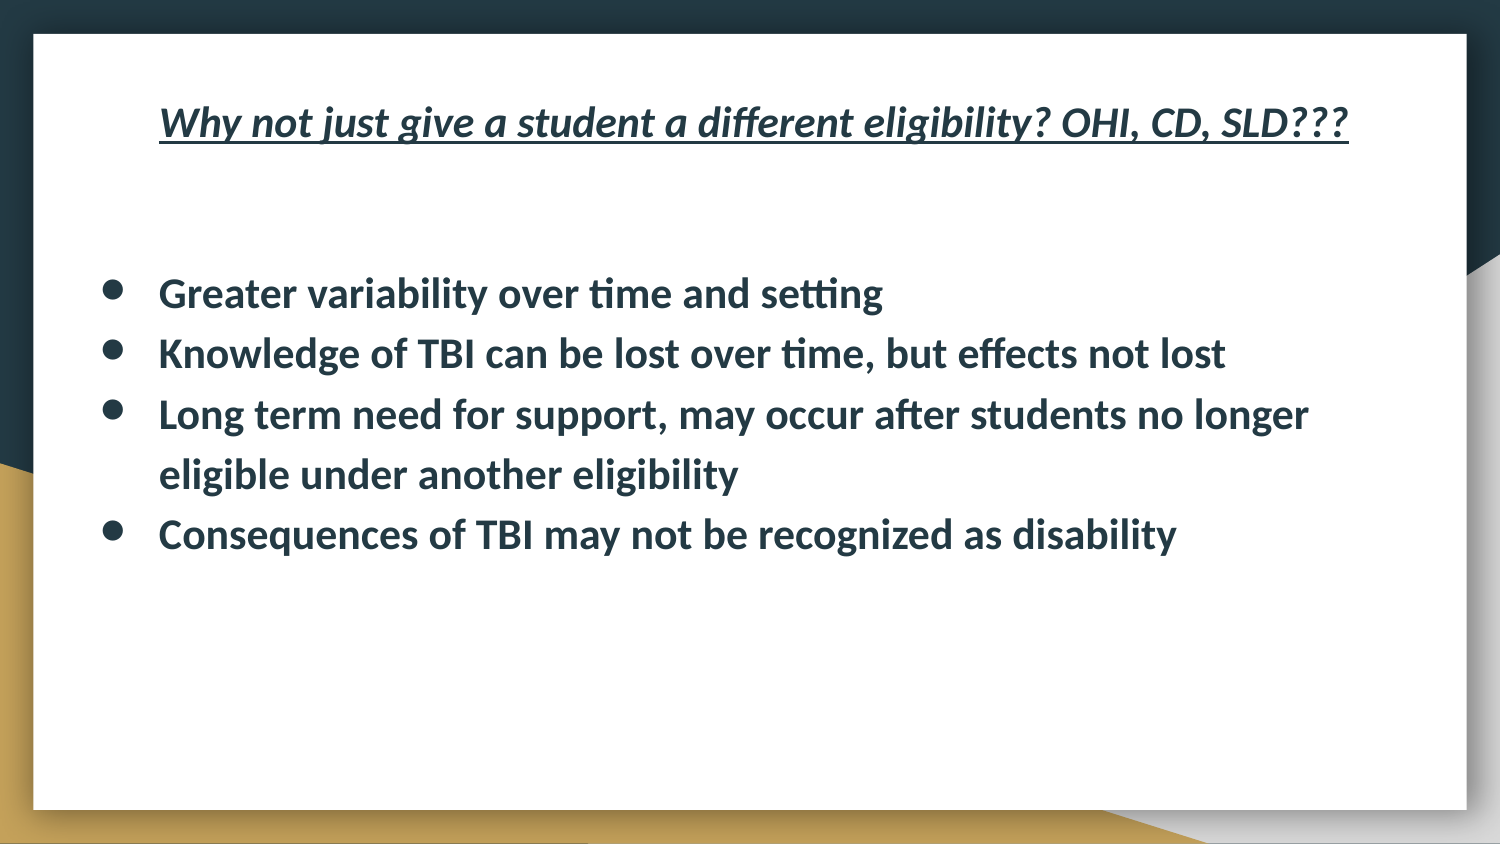

Why not just give a student a different eligibility? OHI, CD, SLD???

Greater variability over time and setting
Knowledge of TBI can be lost over time, but effects not lost
Long term need for support, may occur after students no longer eligible under another eligibility
Consequences of TBI may not be recognized as disability